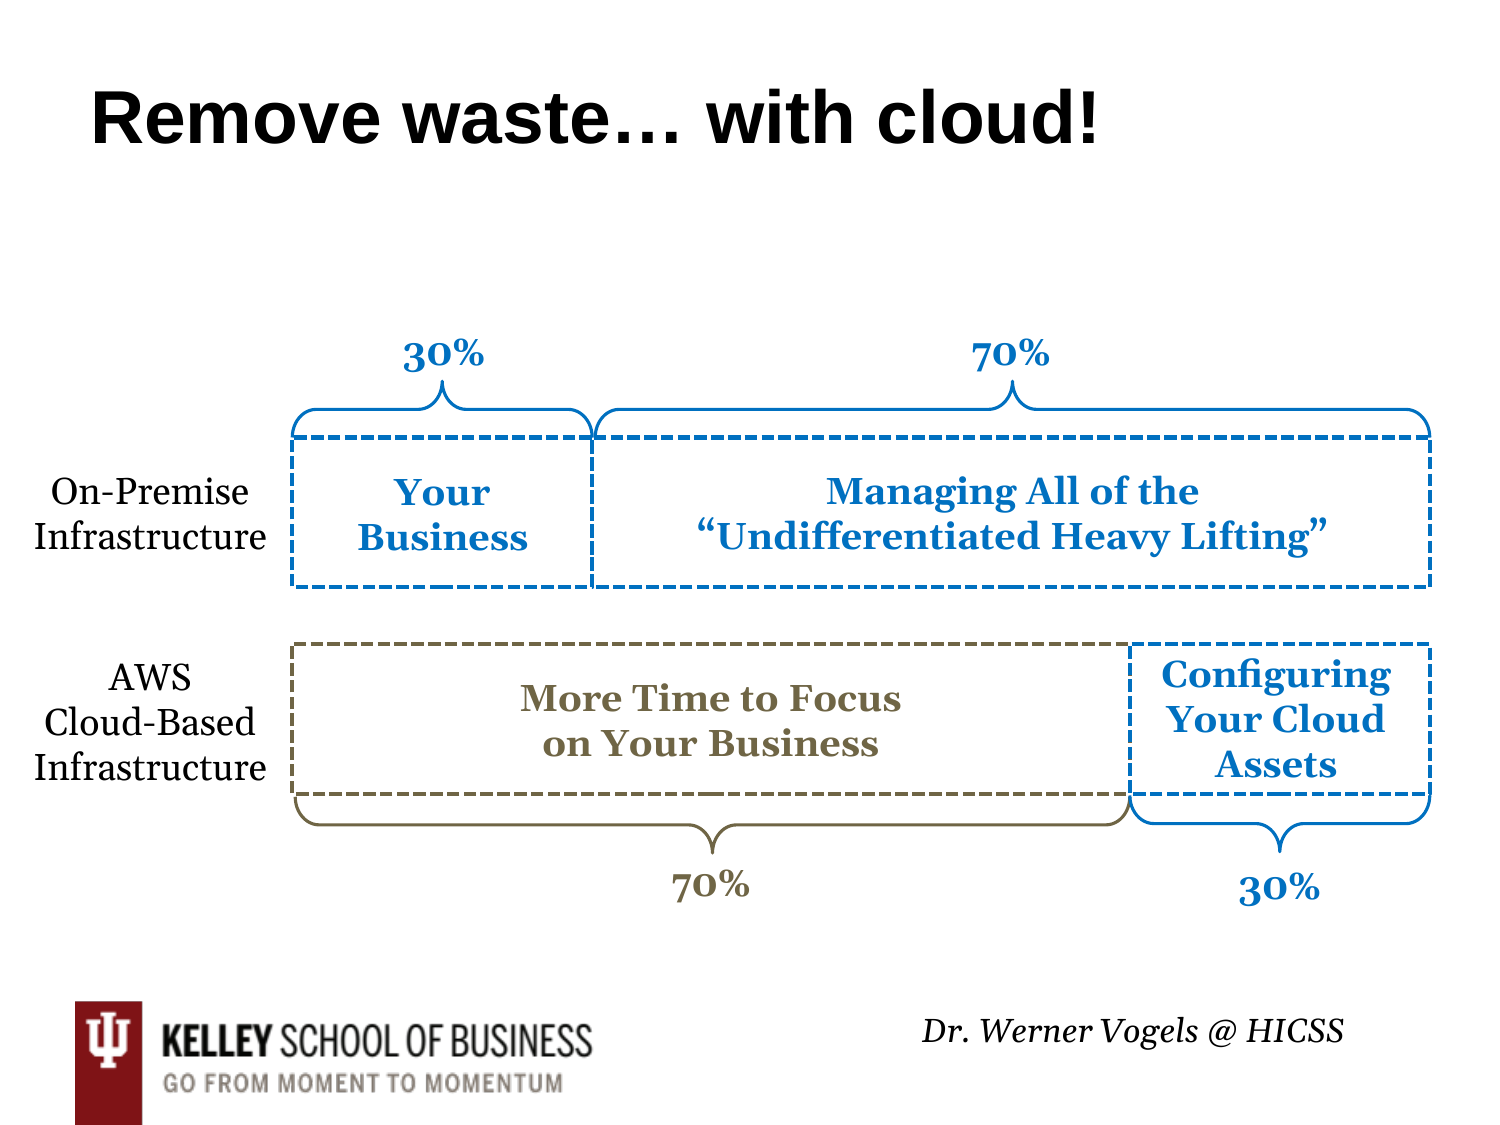

# Remove waste… with cloud!

30%
70%

On-Premise
Infrastructure
Managing All of the
“Undifferentiated Heavy Lifting”
Your Business
Configuring Your Cloud Assets

AWS
Cloud-Based
Infrastructure
More Time to Focus on Your Business

70%
30%
Dr. Werner Vogels @ HICSS